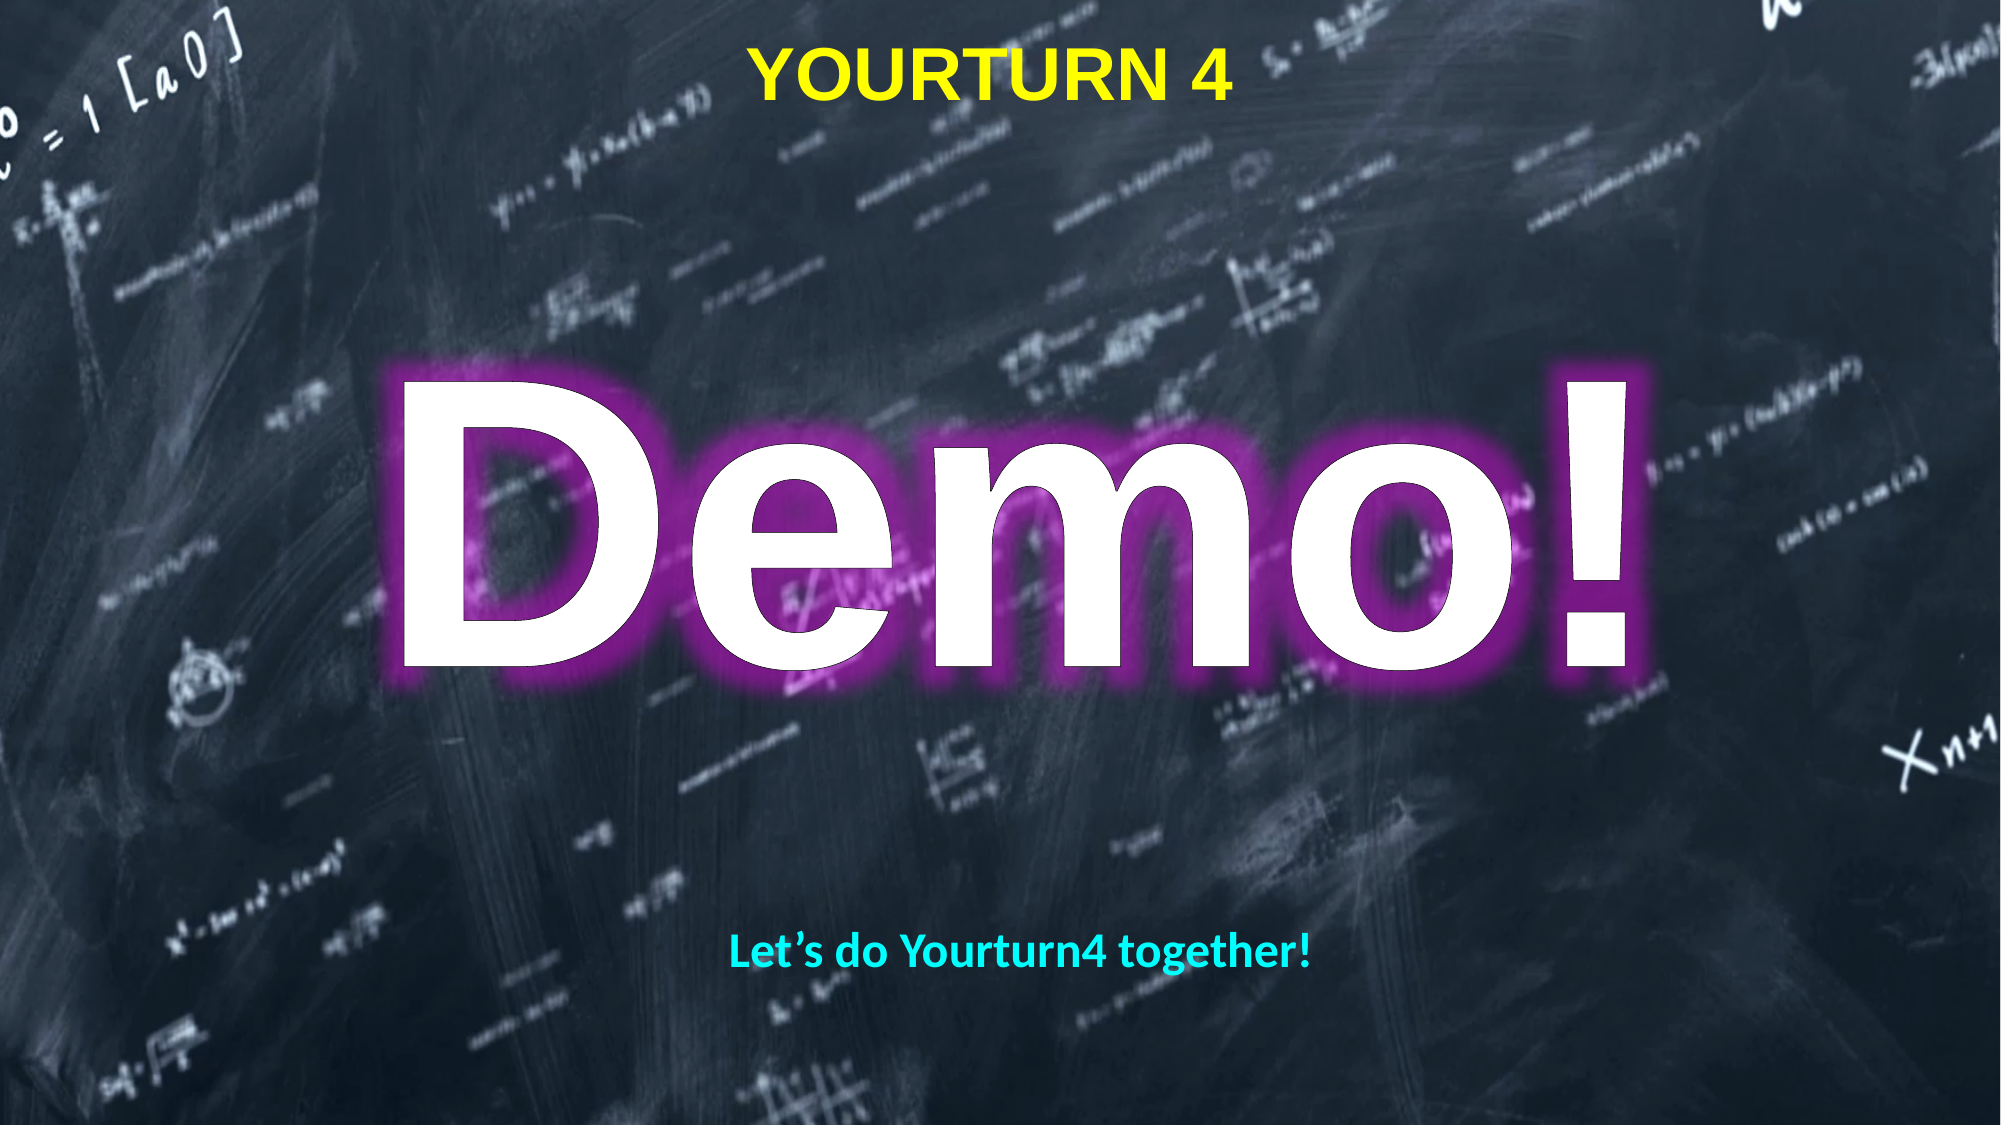

# Yourturn 4
Let’s do Yourturn4 together!